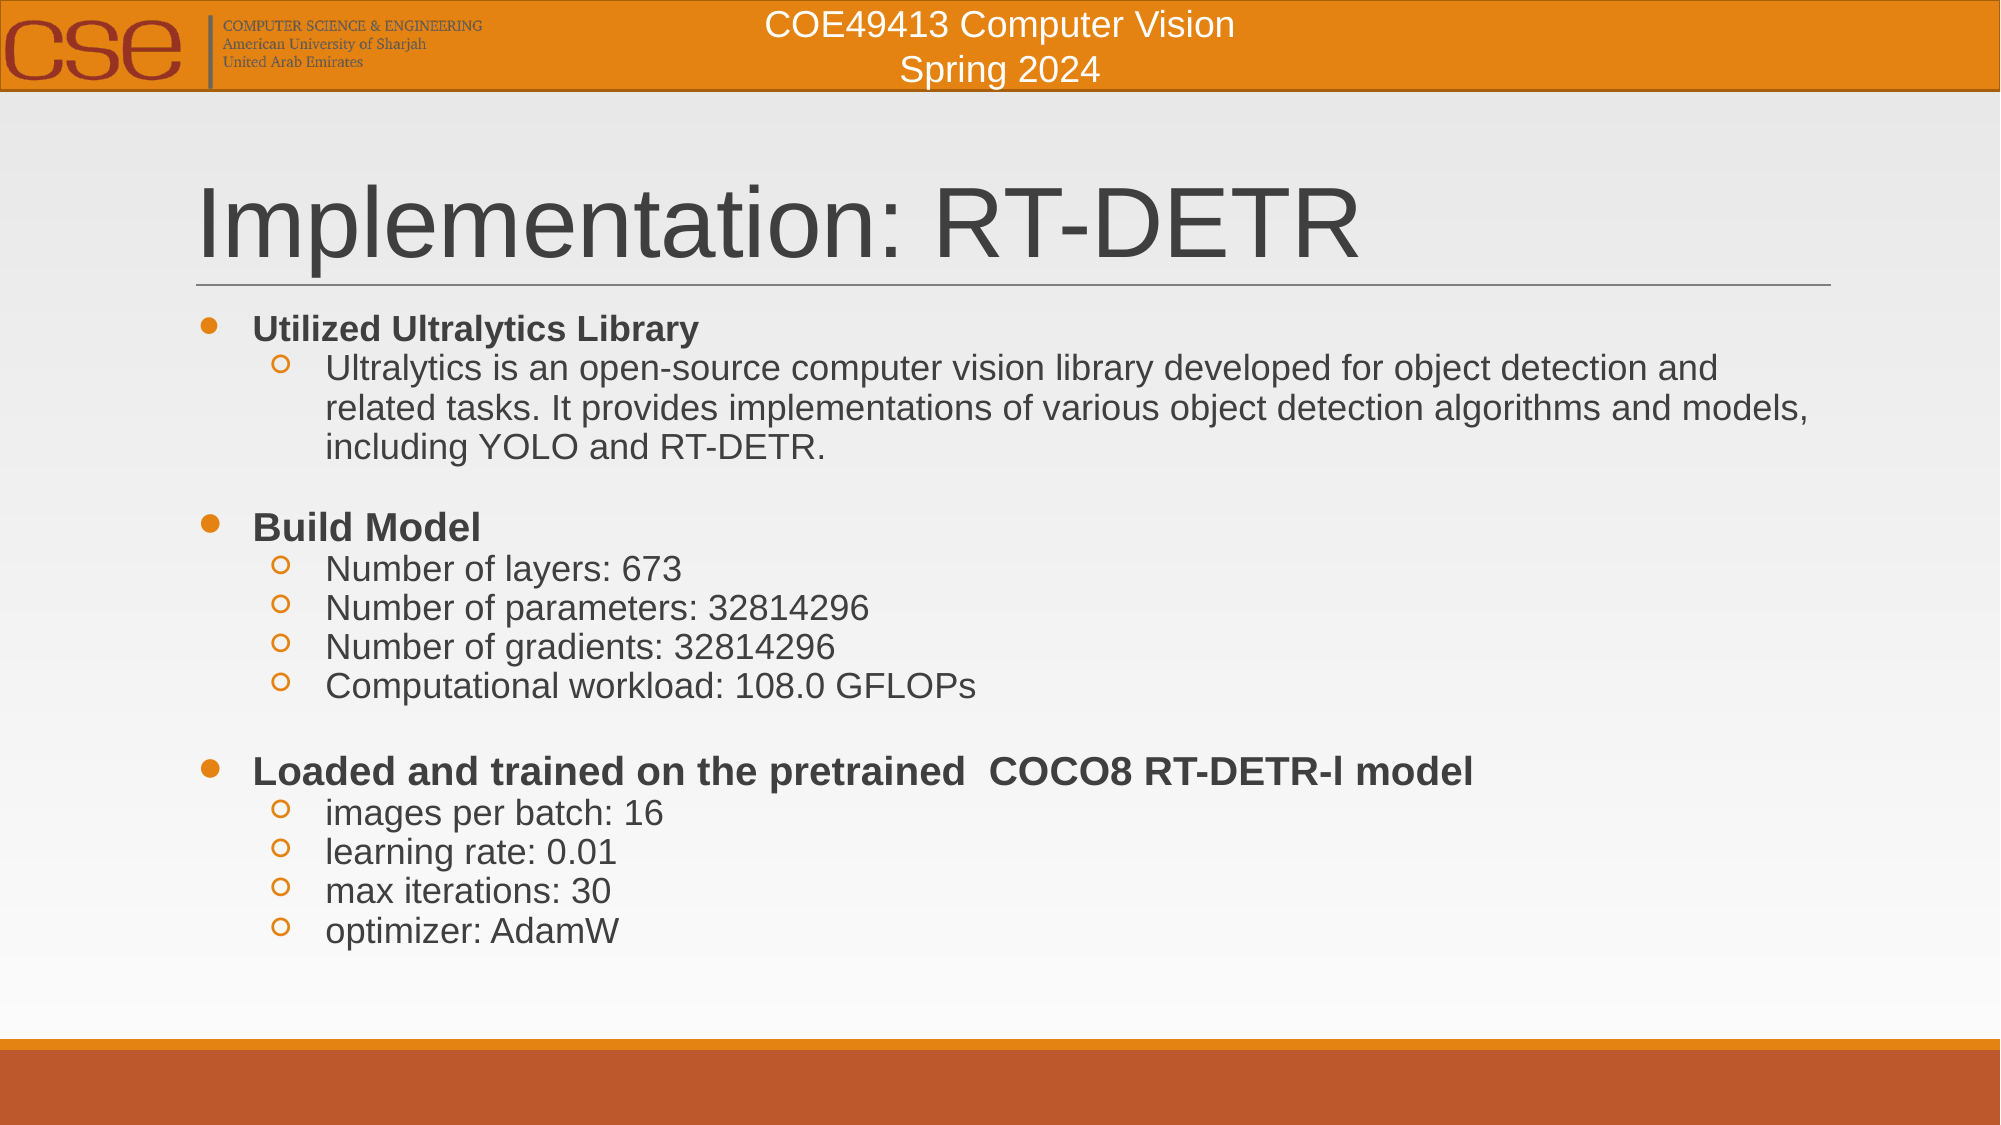

# Implementation: RT-DETR
Utilized Ultralytics Library
Ultralytics is an open-source computer vision library developed for object detection and related tasks. It provides implementations of various object detection algorithms and models, including YOLO and RT-DETR.

Build Model
Number of layers: 673
Number of parameters: 32814296
Number of gradients: 32814296
Computational workload: 108.0 GFLOPs

Loaded and trained on the pretrained  COCO8 RT-DETR-l model
images per batch: 16
learning rate: 0.01
max iterations: 30
optimizer: AdamW